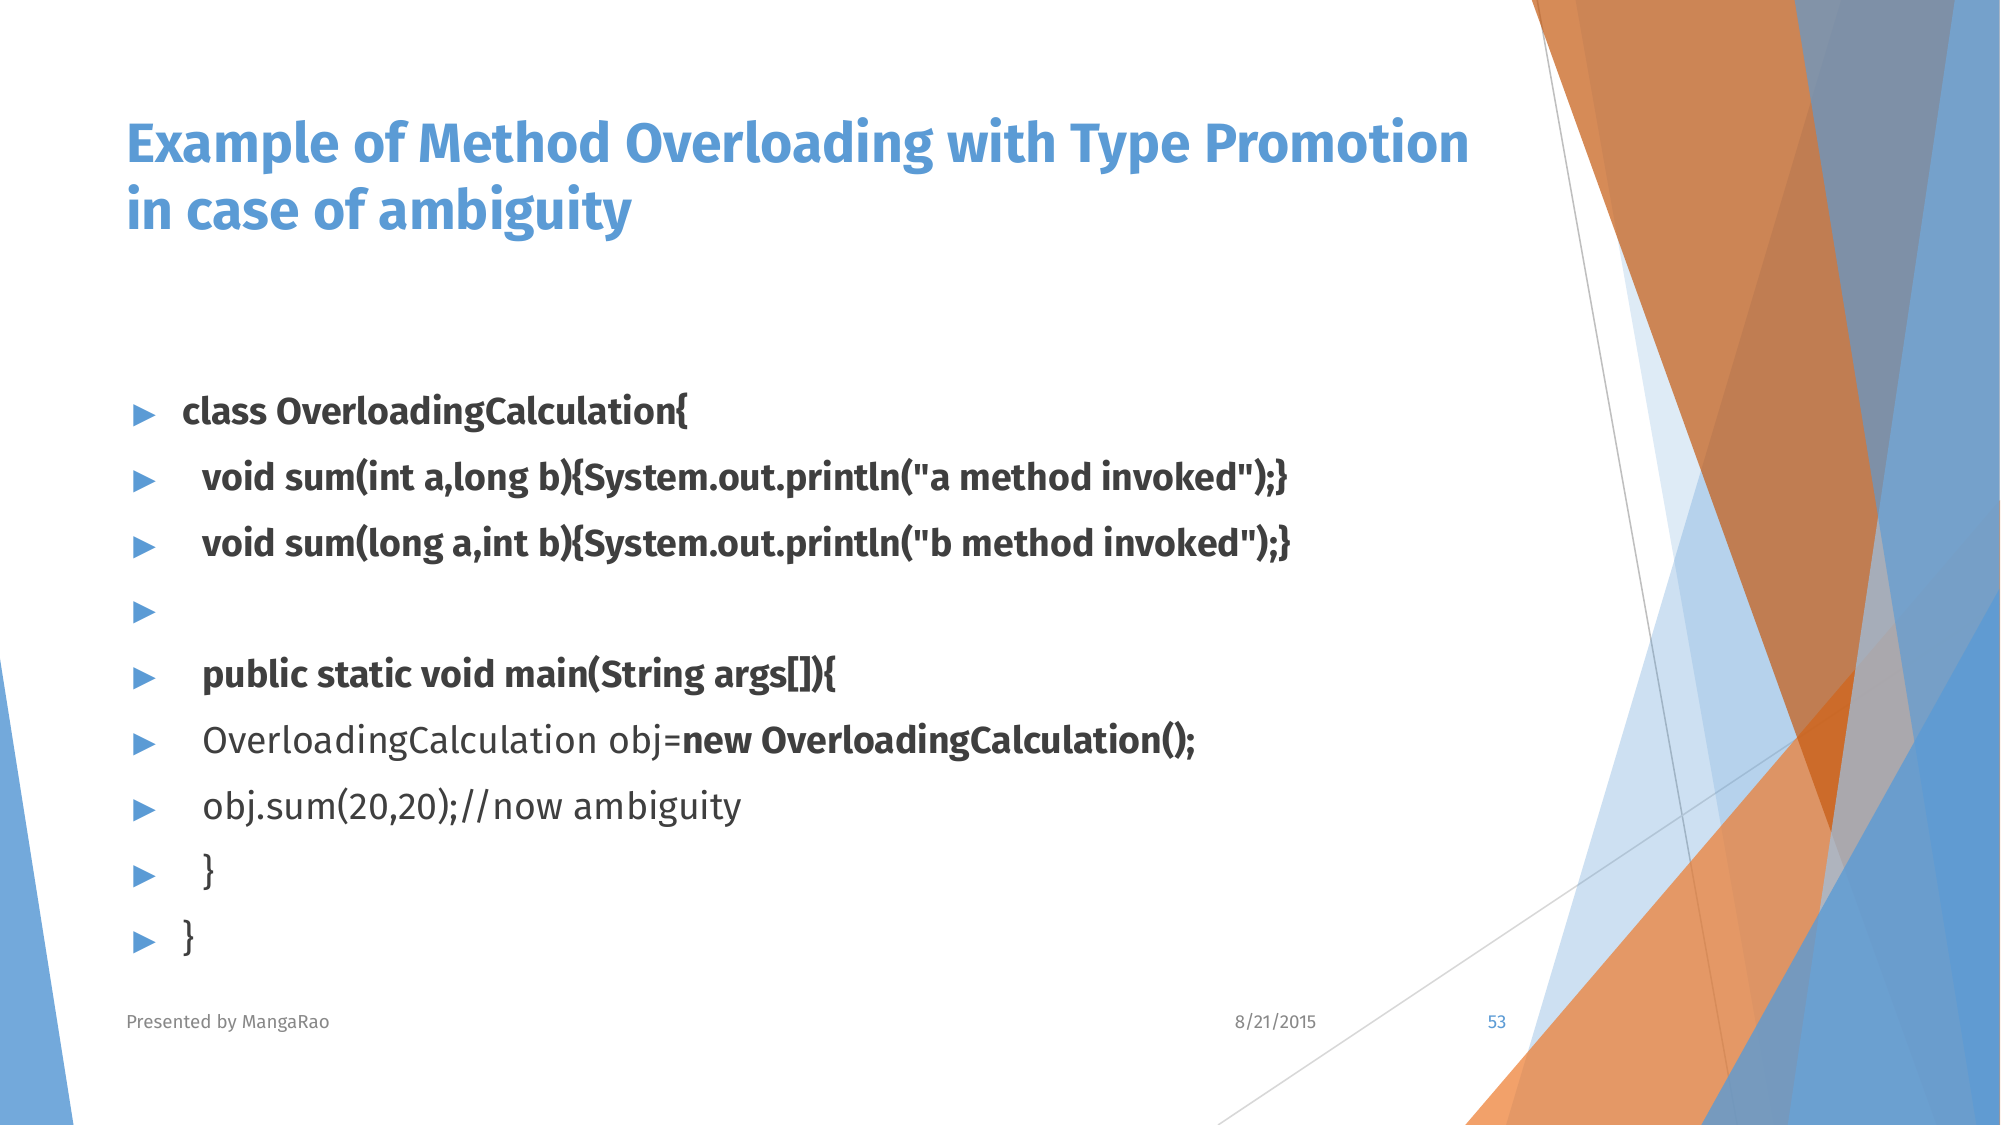

# Example of Method Overloading with Type Promotion in case of ambiguity
class OverloadingCalculation{
  void sum(int a,long b){System.out.println("a method invoked");}
  void sum(long a,int b){System.out.println("b method invoked");}

  public static void main(String args[]){
  OverloadingCalculation obj=new OverloadingCalculation();
  obj.sum(20,20);//now ambiguity
  }
}
Presented by MangaRao
8/21/2015
53